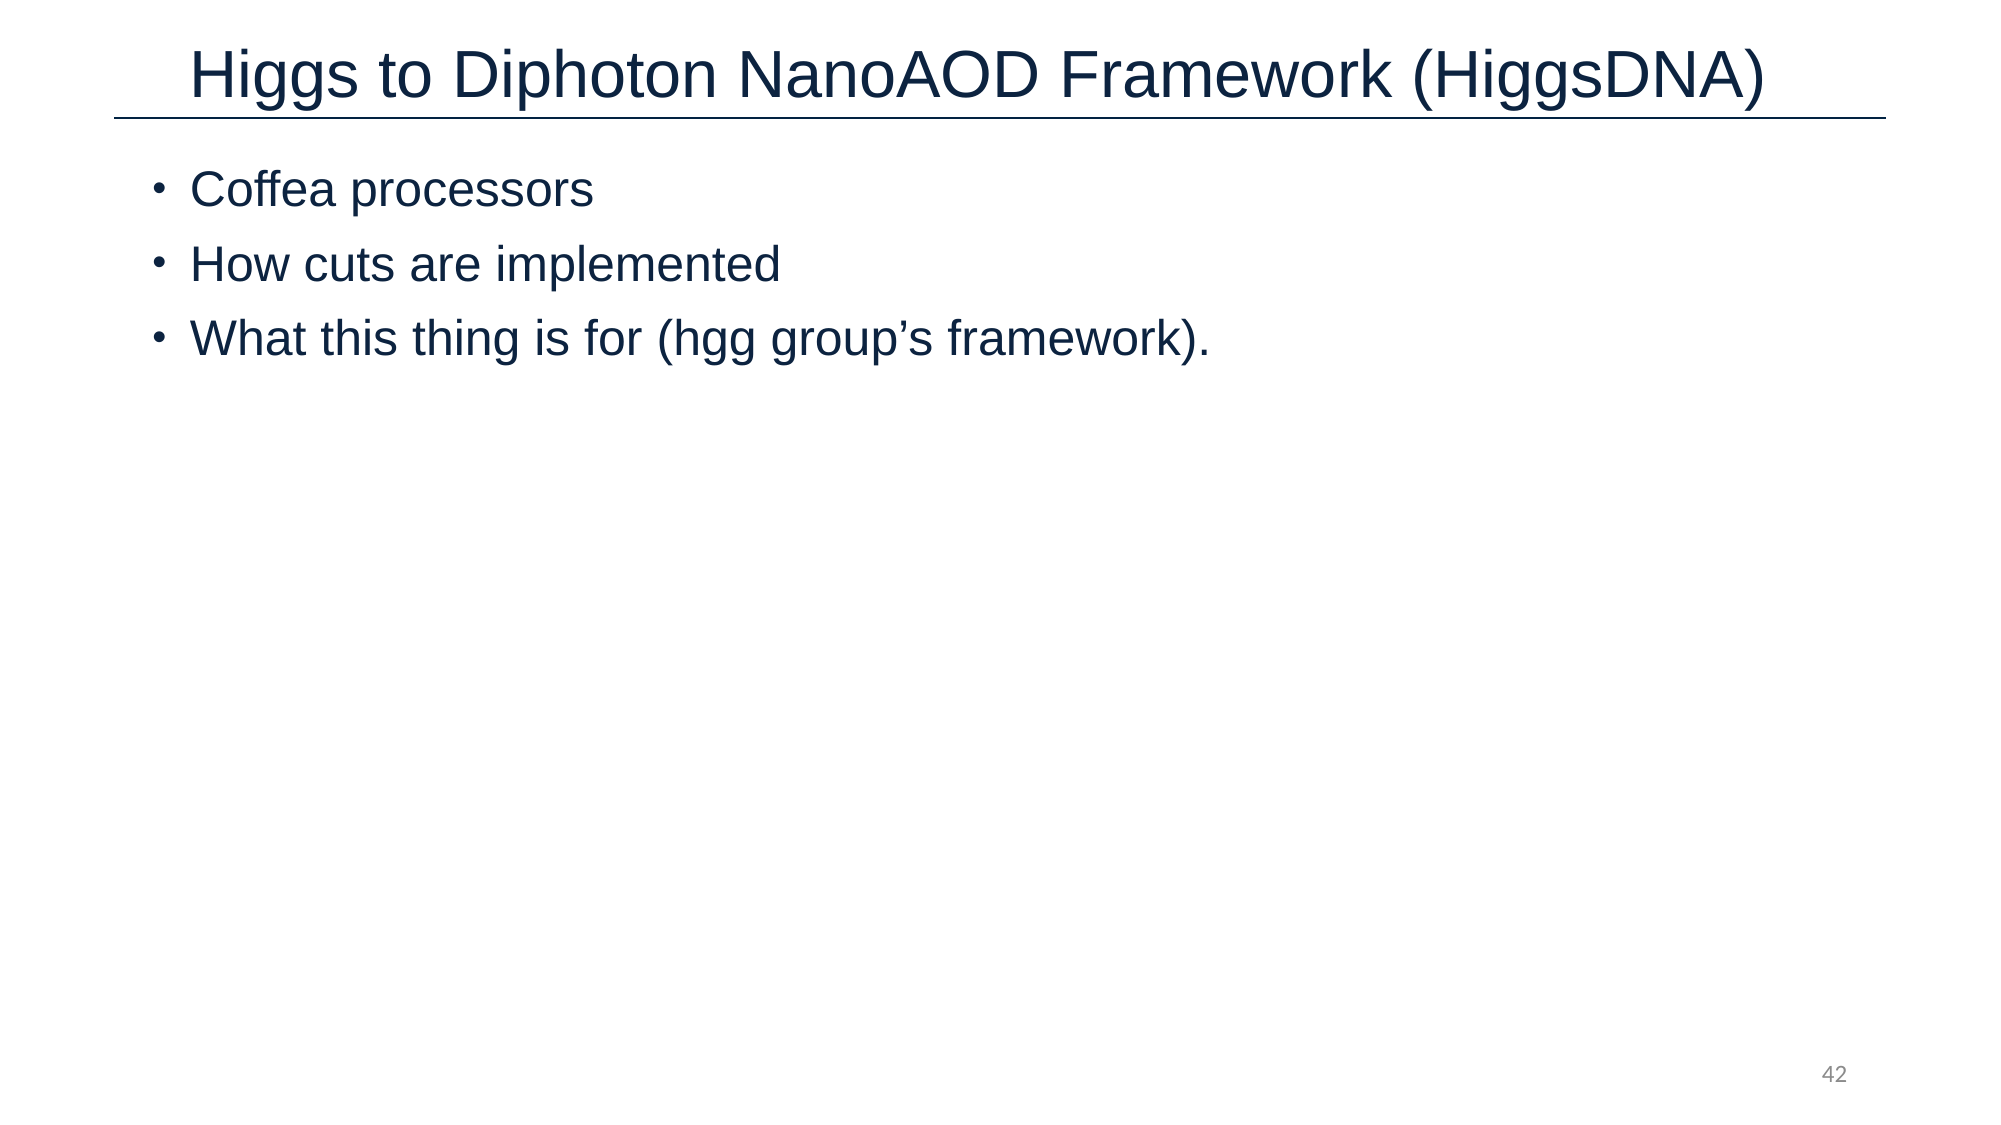

# Higgs to Diphoton NanoAOD Framework (HiggsDNA)
Coffea processors
How cuts are implemented
What this thing is for (hgg group’s framework).
42